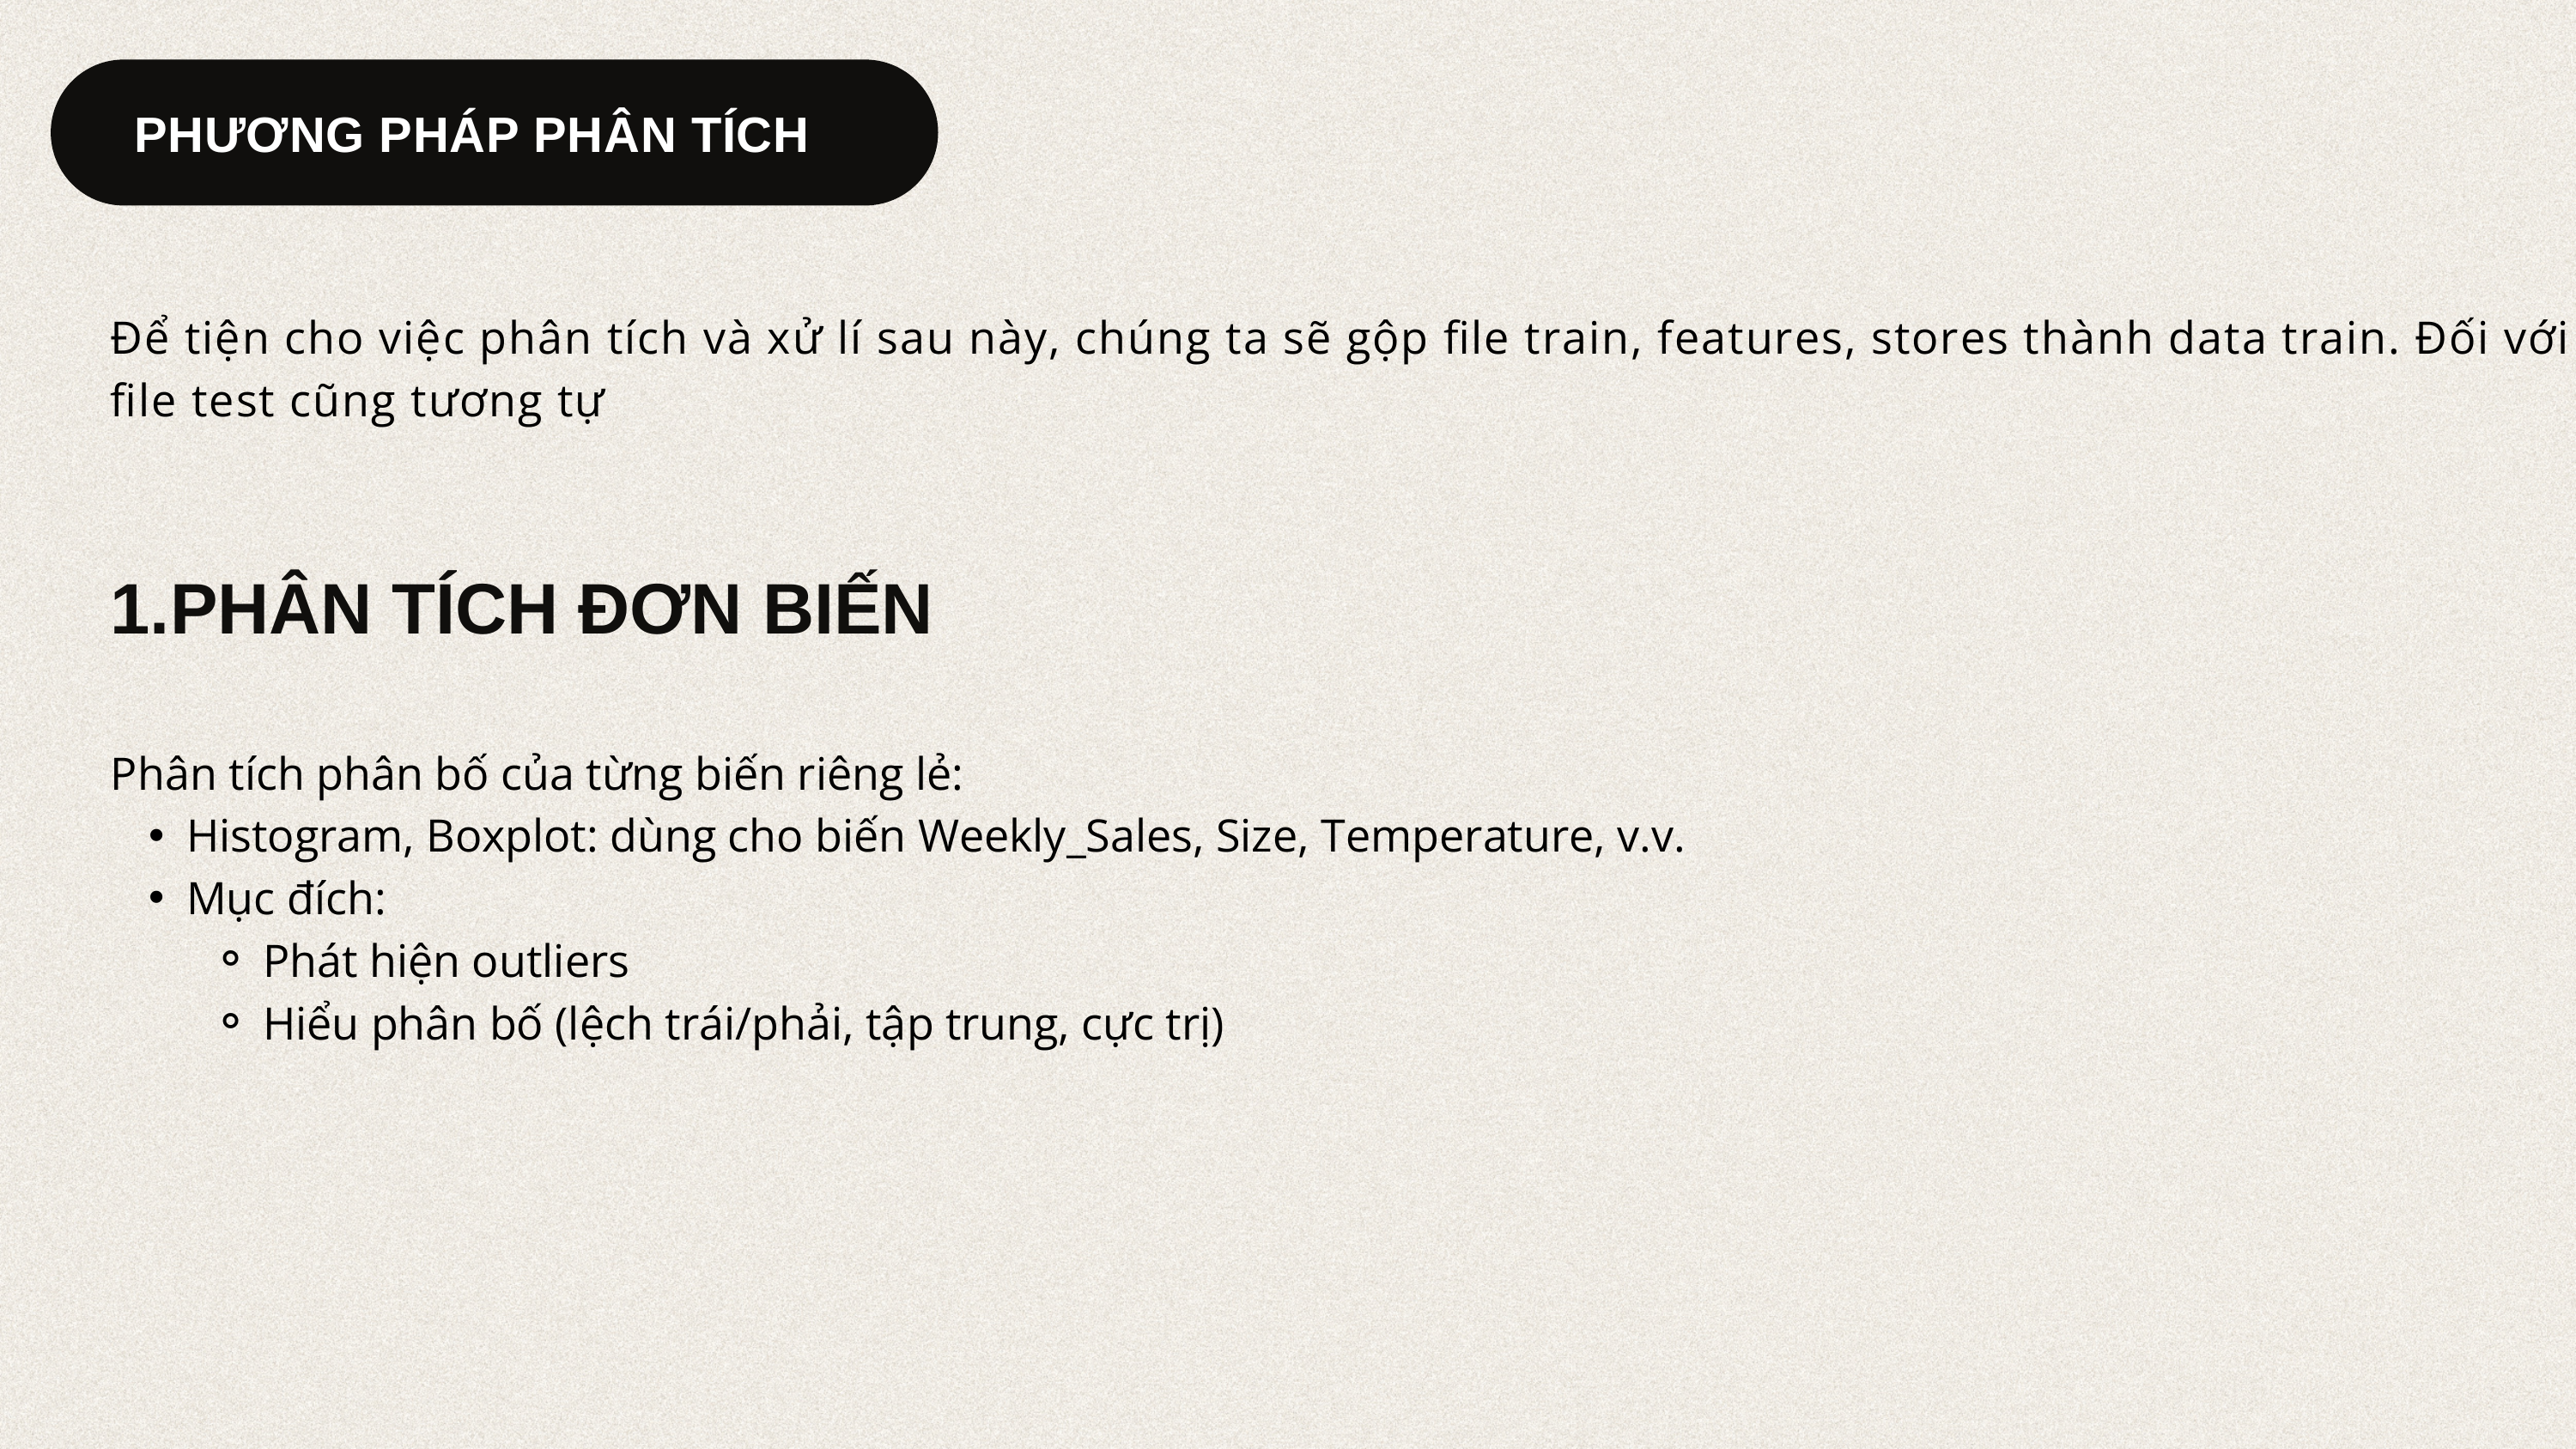

PHƯƠNG PHÁP PHÂN TÍCH
Để tiện cho việc phân tích và xử lí sau này, chúng ta sẽ gộp file train, features, stores thành data train. Đối với file test cũng tương tự
1.PHÂN TÍCH ĐƠN BIẾN
Phân tích phân bố của từng biến riêng lẻ:
Histogram, Boxplot: dùng cho biến Weekly_Sales, Size, Temperature, v.v.
Mục đích:
Phát hiện outliers
Hiểu phân bố (lệch trái/phải, tập trung, cực trị)